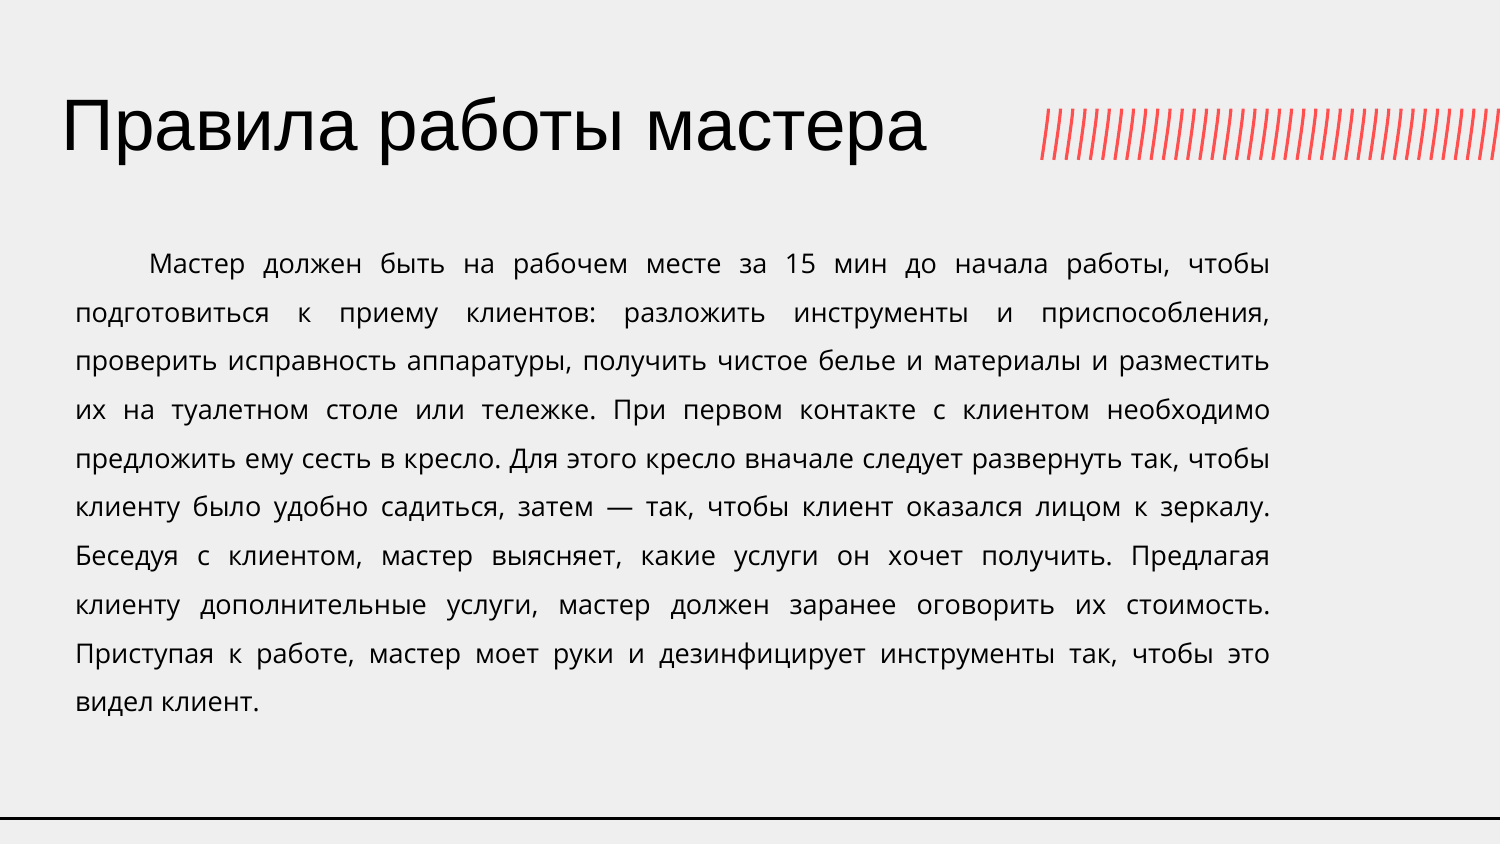

# Правила работы мастера

Мастер должен быть на рабочем месте за 15 мин до начала работы, чтобы подготовиться к приему клиентов: разложить инструменты и приспособления, проверить исправность аппаратуры, получить чистое белье и материалы и разместить их на туалетном столе или тележке. При первом контакте с клиентом необходимо предложить ему сесть в кресло. Для этого кресло вначале следует развернуть так, чтобы клиенту было удобно садиться, затем — так, чтобы клиент оказался лицом к зеркалу. Беседуя с клиентом, мастер выясняет, какие услуги он хочет получить. Предлагая клиенту дополнительные услуги, мастер должен заранее оговорить их стоимость. Приступая к работе, мастер моет руки и дезинфицирует инструменты так, чтобы это видел клиент.